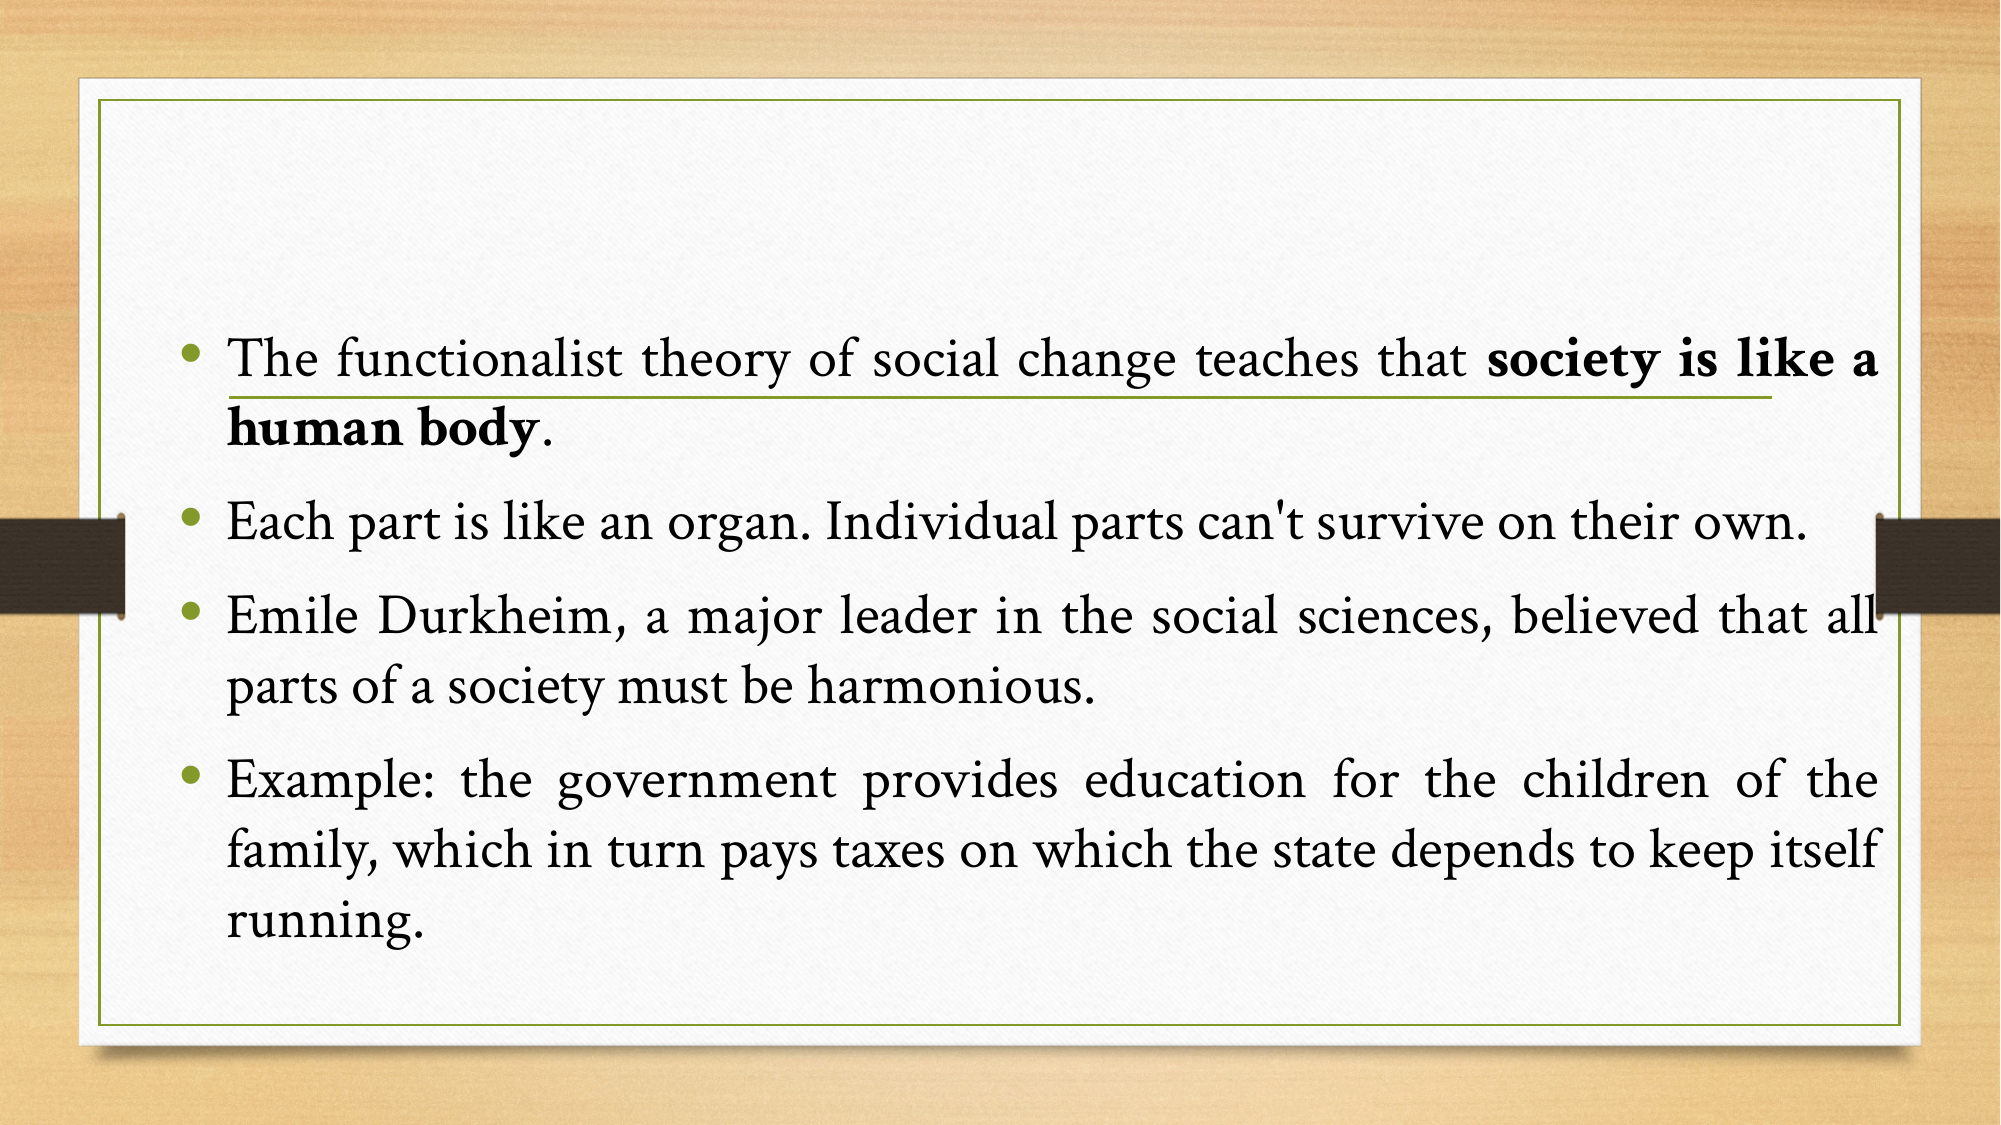

The functionalist theory of social change teaches that society is like a human body.
Each part is like an organ. Individual parts can't survive on their own.
Emile Durkheim, a major leader in the social sciences, believed that all parts of a society must be harmonious.
Example: the government provides education for the children of the family, which in turn pays taxes on which the state depends to keep itself running.